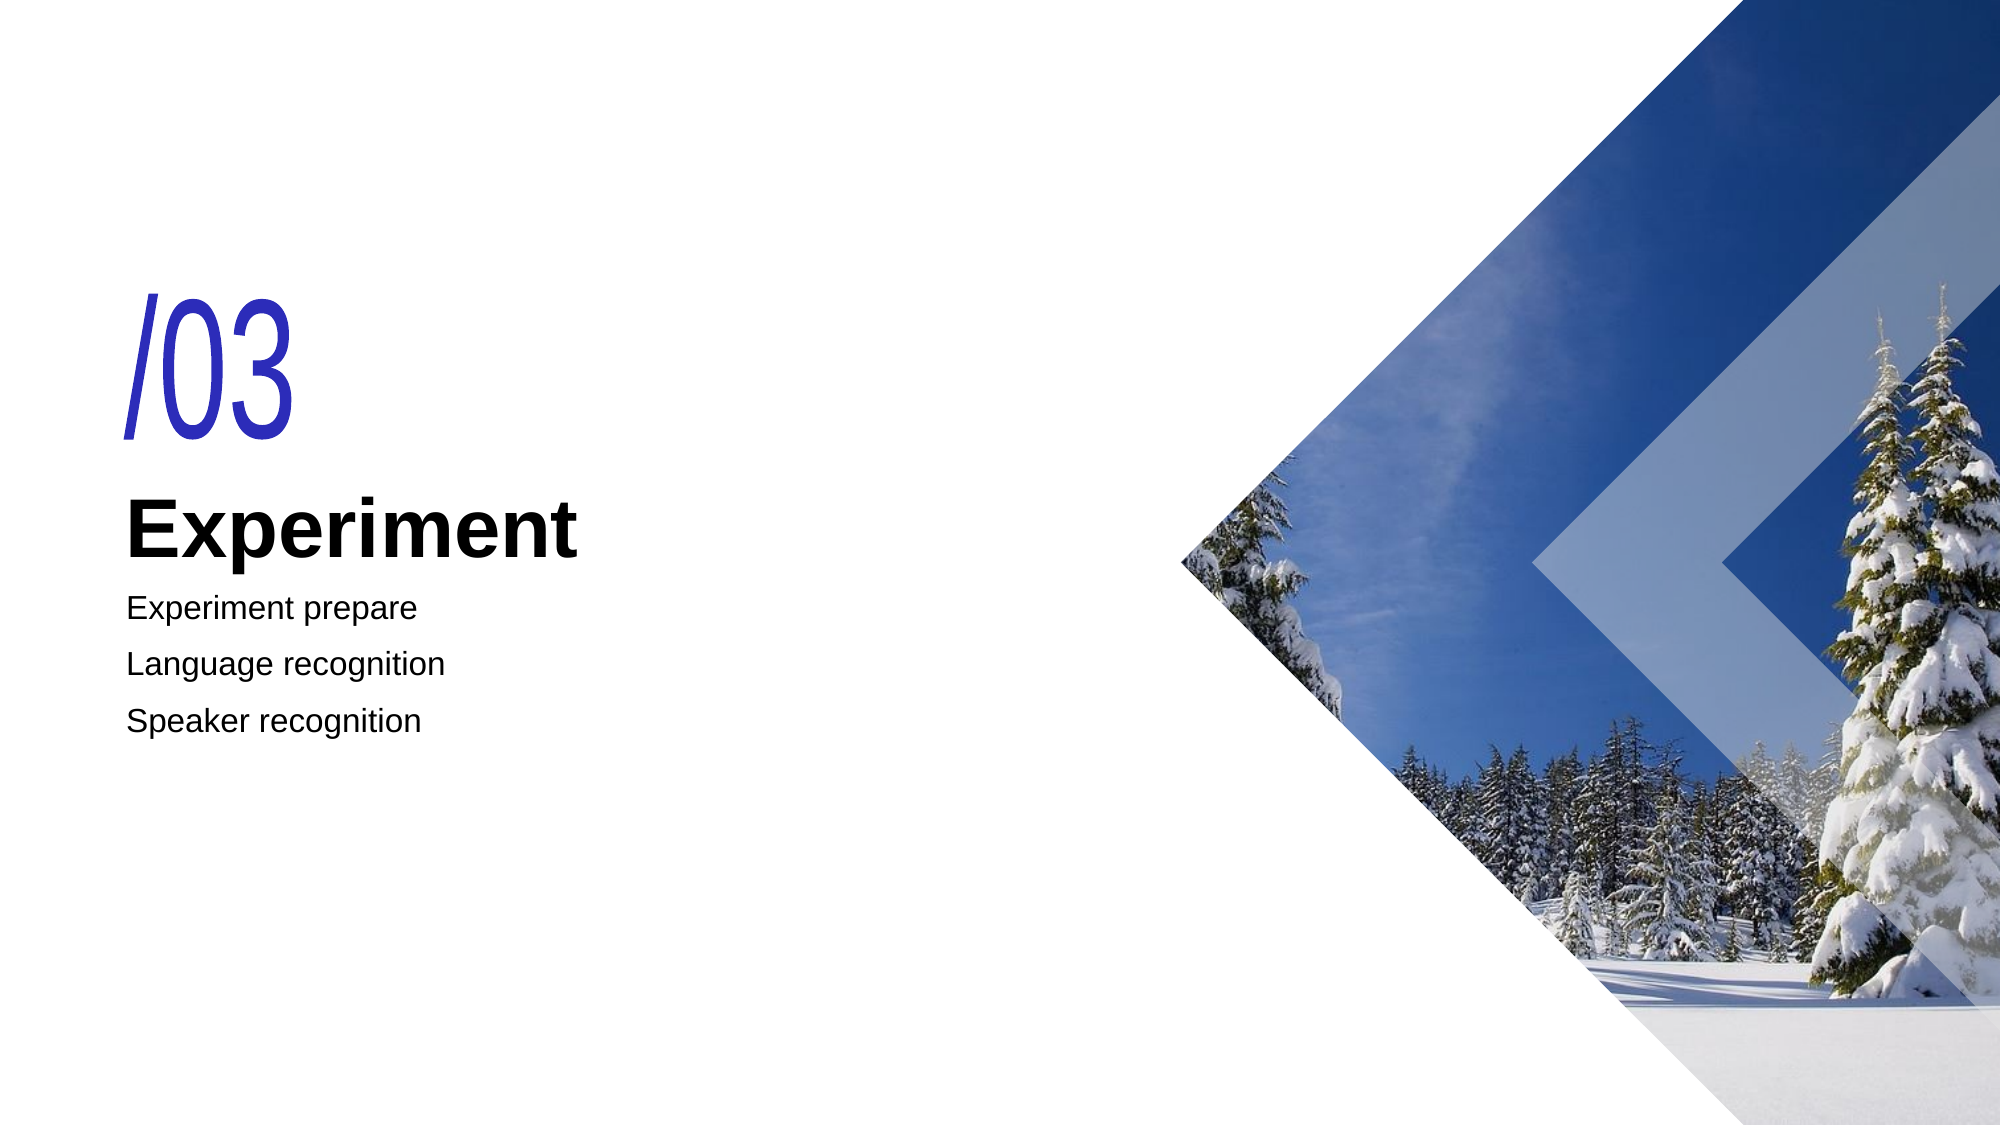

/03
# Experiment
Experiment prepare
Language recognition
Speaker recognition